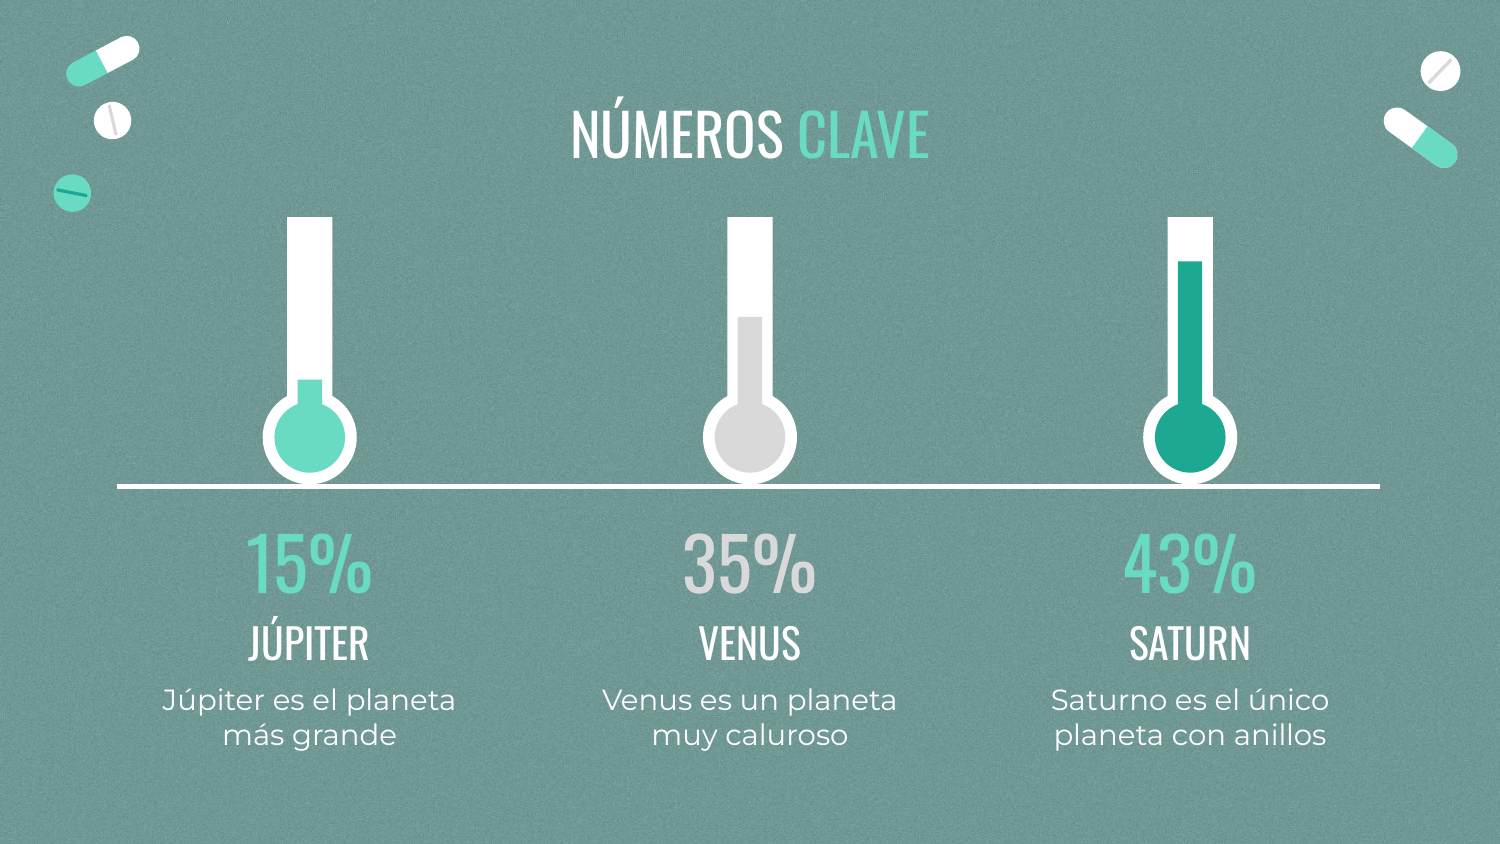

# NÚMEROS CLAVE

15%
35%
43%
SATURN
JÚPITER
VENUS
Júpiter es el planeta más grande
Venus es un planeta muy caluroso
Saturno es el único planeta con anillos